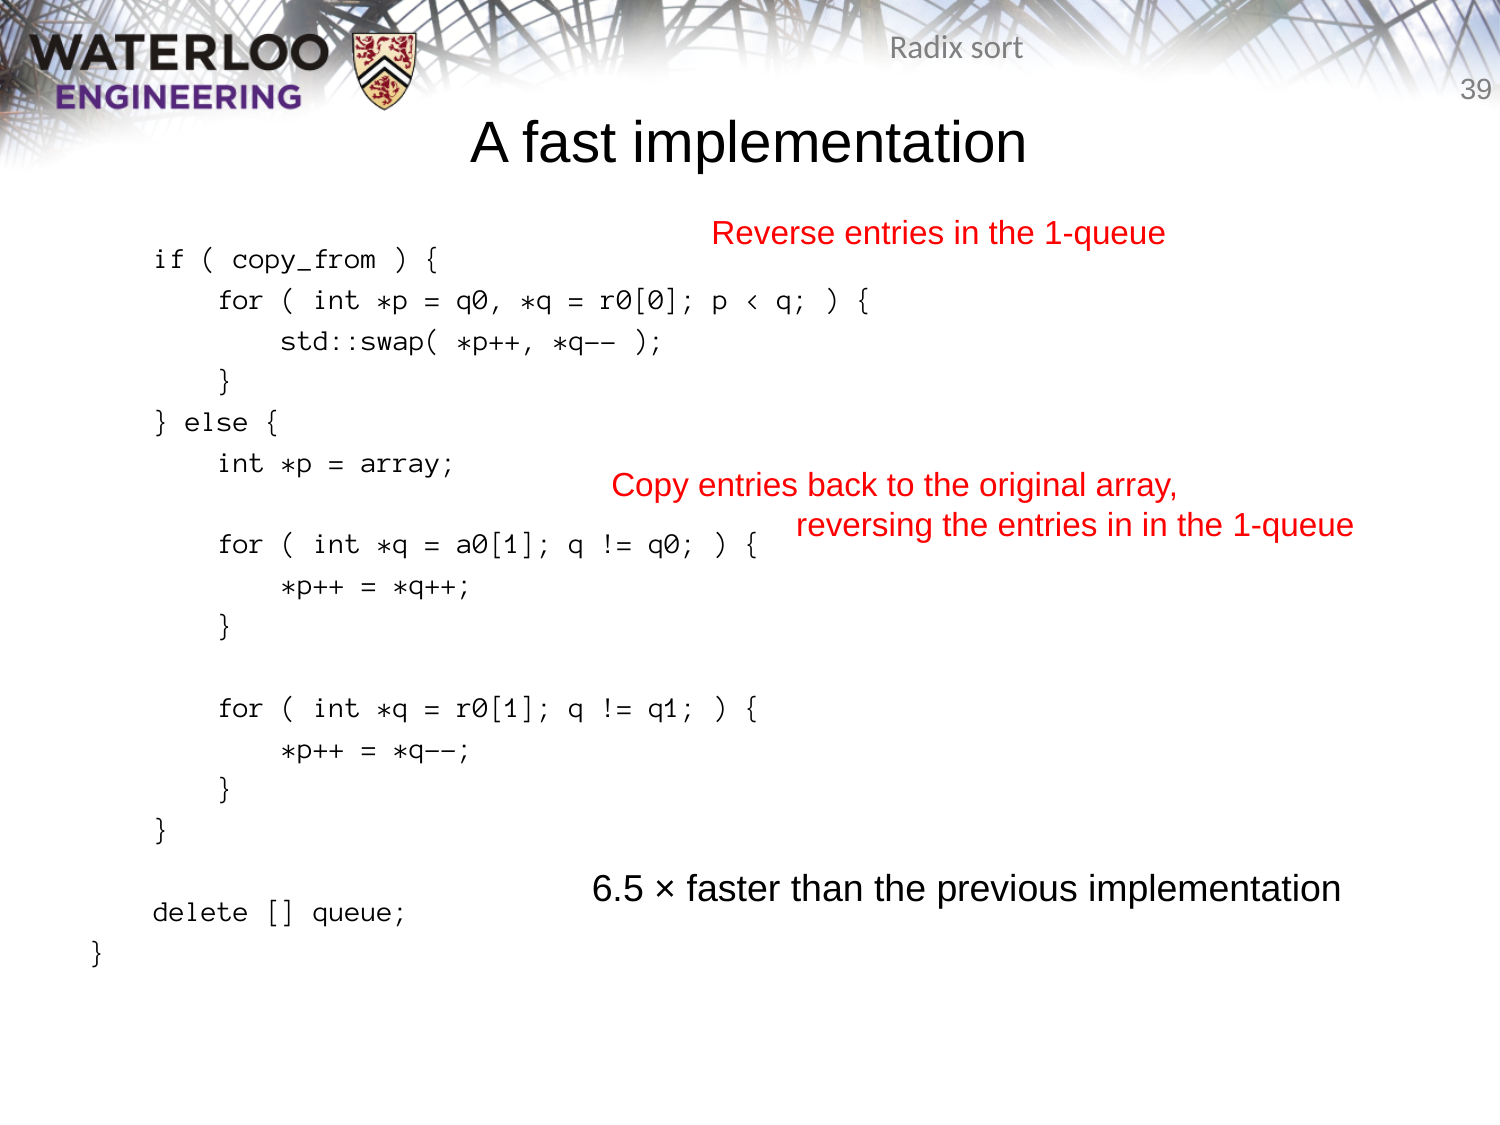

# A fast implementation
Reverse entries in the 1-queue
    if ( copy_from ) {
        for ( int *p = q0, *q = r0[0]; p < q; ) {
            std::swap( *p++, *q-- );
        }
    } else {
        int *p = array;

        for ( int *q = a0[1]; q != q0; ) {
            *p++ = *q++;
        }

        for ( int *q = r0[1]; q != q1; ) {
            *p++ = *q--;
        }
    }

    delete [] queue;
}
Copy entries back to the original array,
                    reversing the entries in in the 1-queue
6.5 × faster than the previous implementation